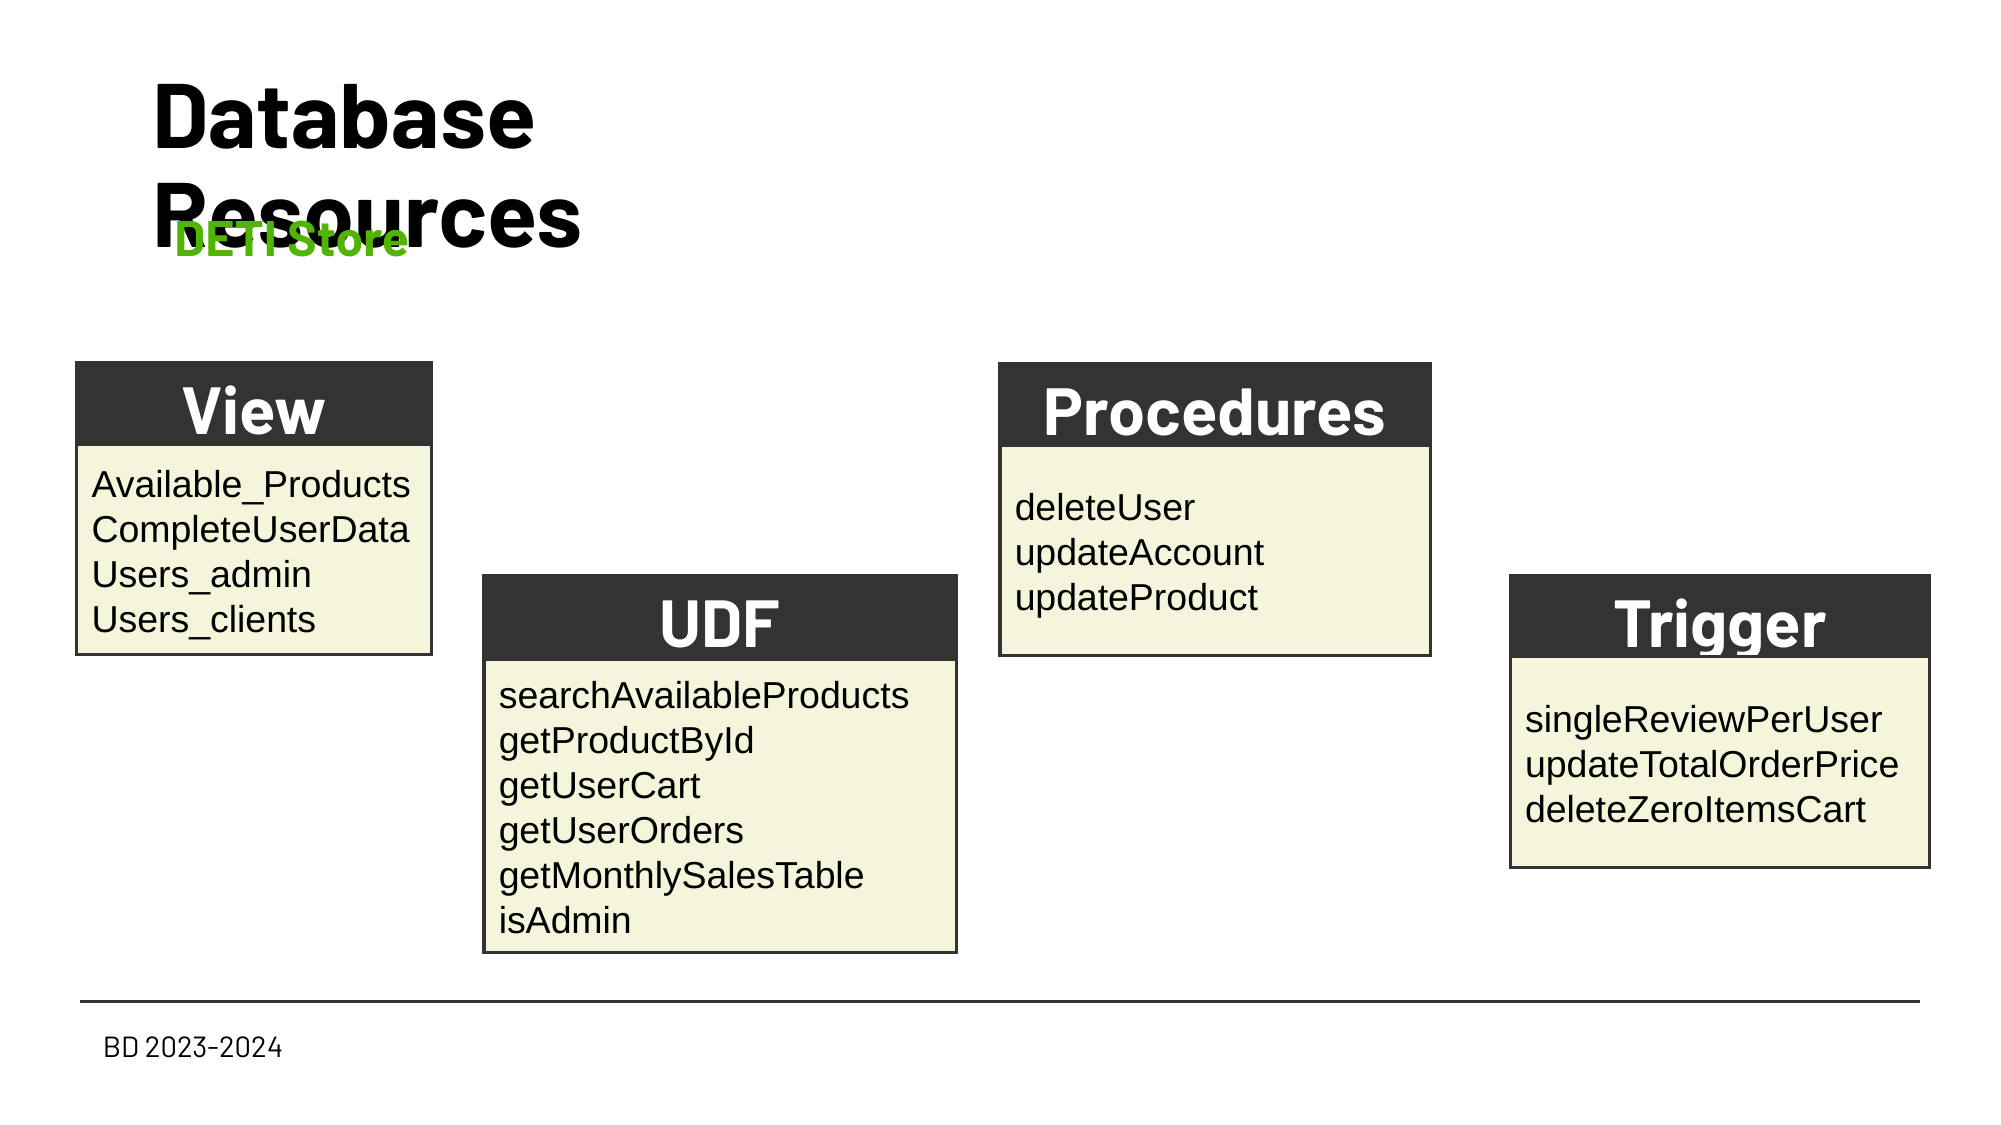

# Database Resources
DETI Store

View

Procedures

Available_Products
CompleteUserData
Users_admin
Users_clients
deleteUser
updateAccount
updateProduct
UDF

Trigger

singleReviewPerUser
updateTotalOrderPrice
deleteZeroItemsCart
searchAvailableProducts
getProductById
getUserCart
getUserOrders
getMonthlySalesTable
isAdmin
BD 2023-2024